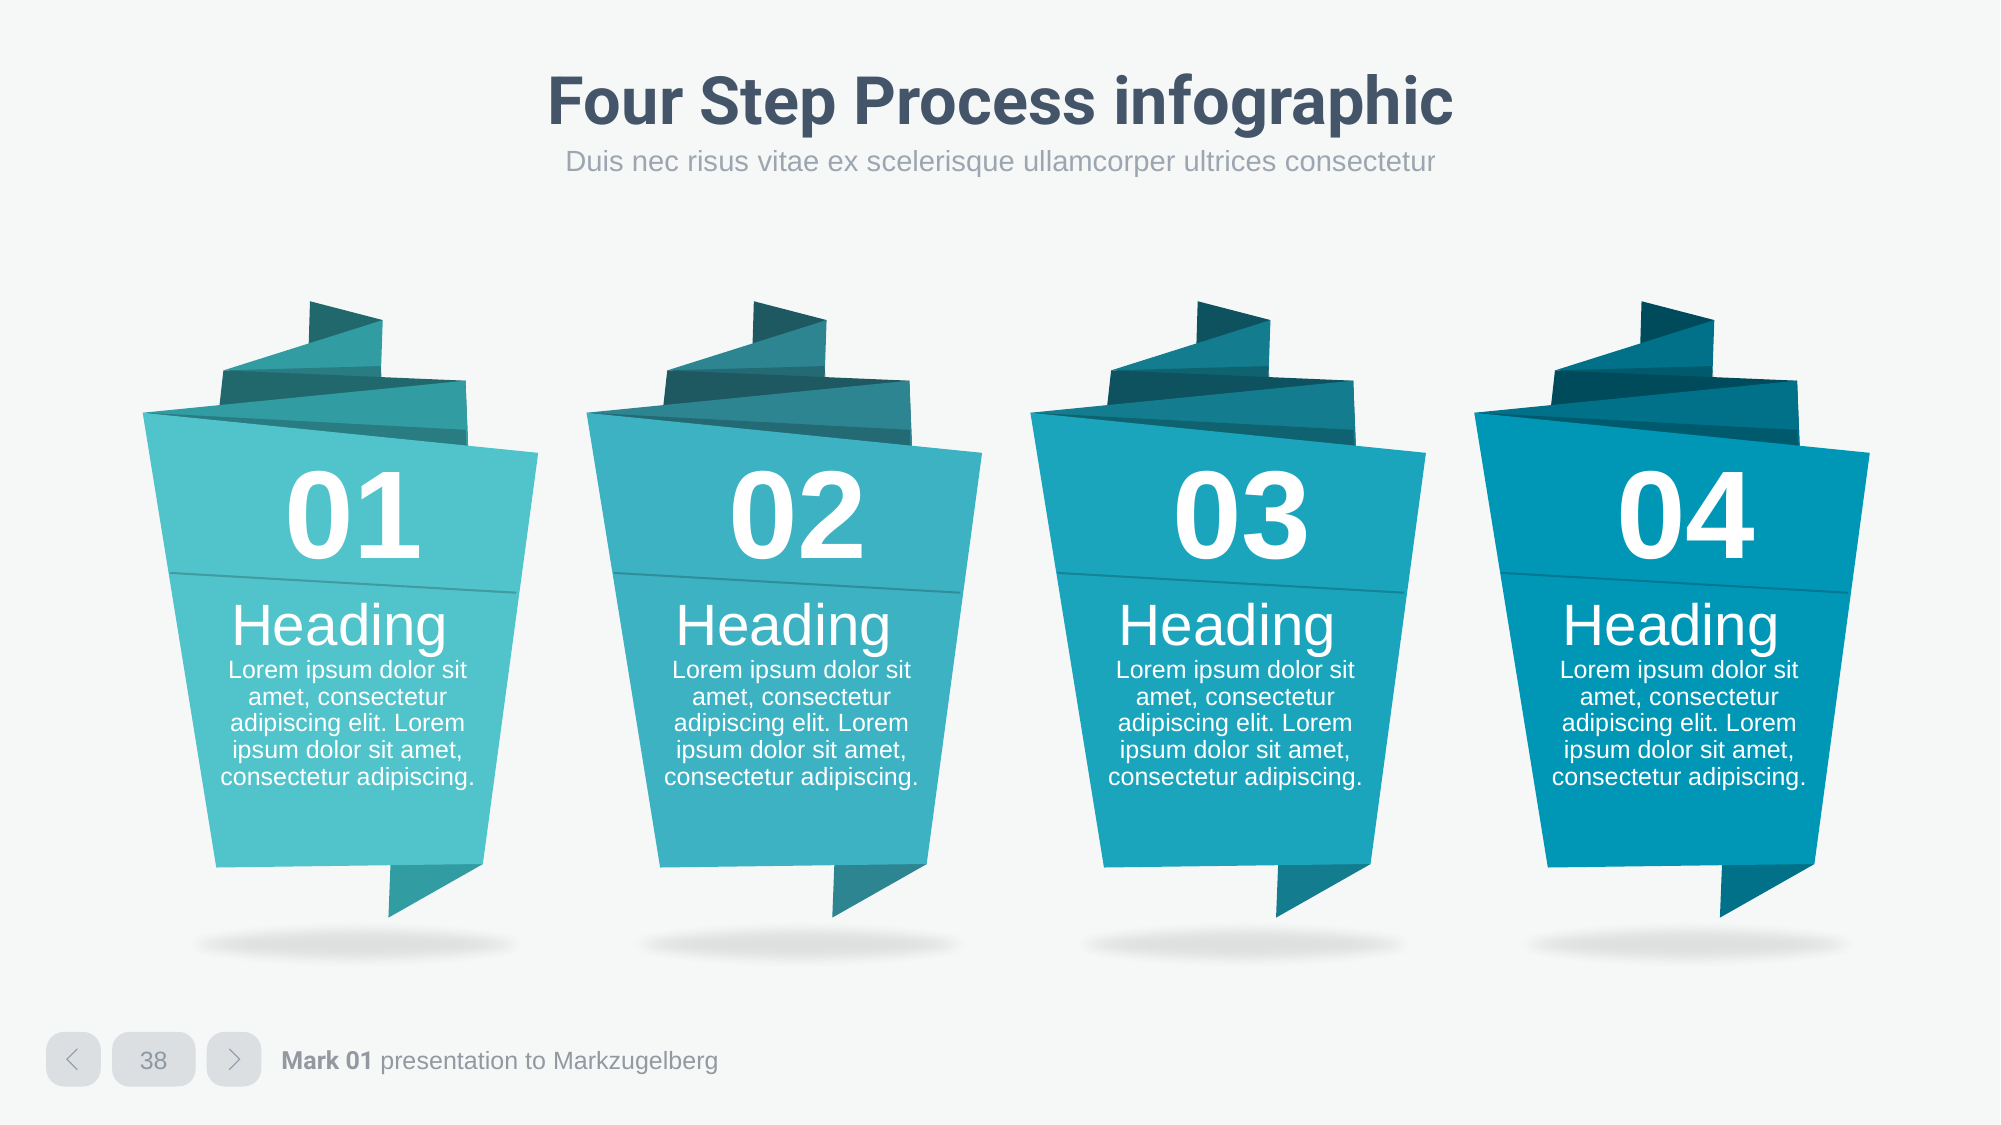

# Four Step Process infographic
Duis nec risus vitae ex scelerisque ullamcorper ultrices consectetur

Heading
Lorem ipsum dolor sit amet, consectetur adipiscing elit. Lorem ipsum dolor sit amet, consectetur adipiscing.
01

Heading
Lorem ipsum dolor sit amet, consectetur adipiscing elit. Lorem ipsum dolor sit amet, consectetur adipiscing.
02

Heading
Lorem ipsum dolor sit amet, consectetur adipiscing elit. Lorem ipsum dolor sit amet, consectetur adipiscing.
03

Heading
Lorem ipsum dolor sit amet, consectetur adipiscing elit. Lorem ipsum dolor sit amet, consectetur adipiscing.
04